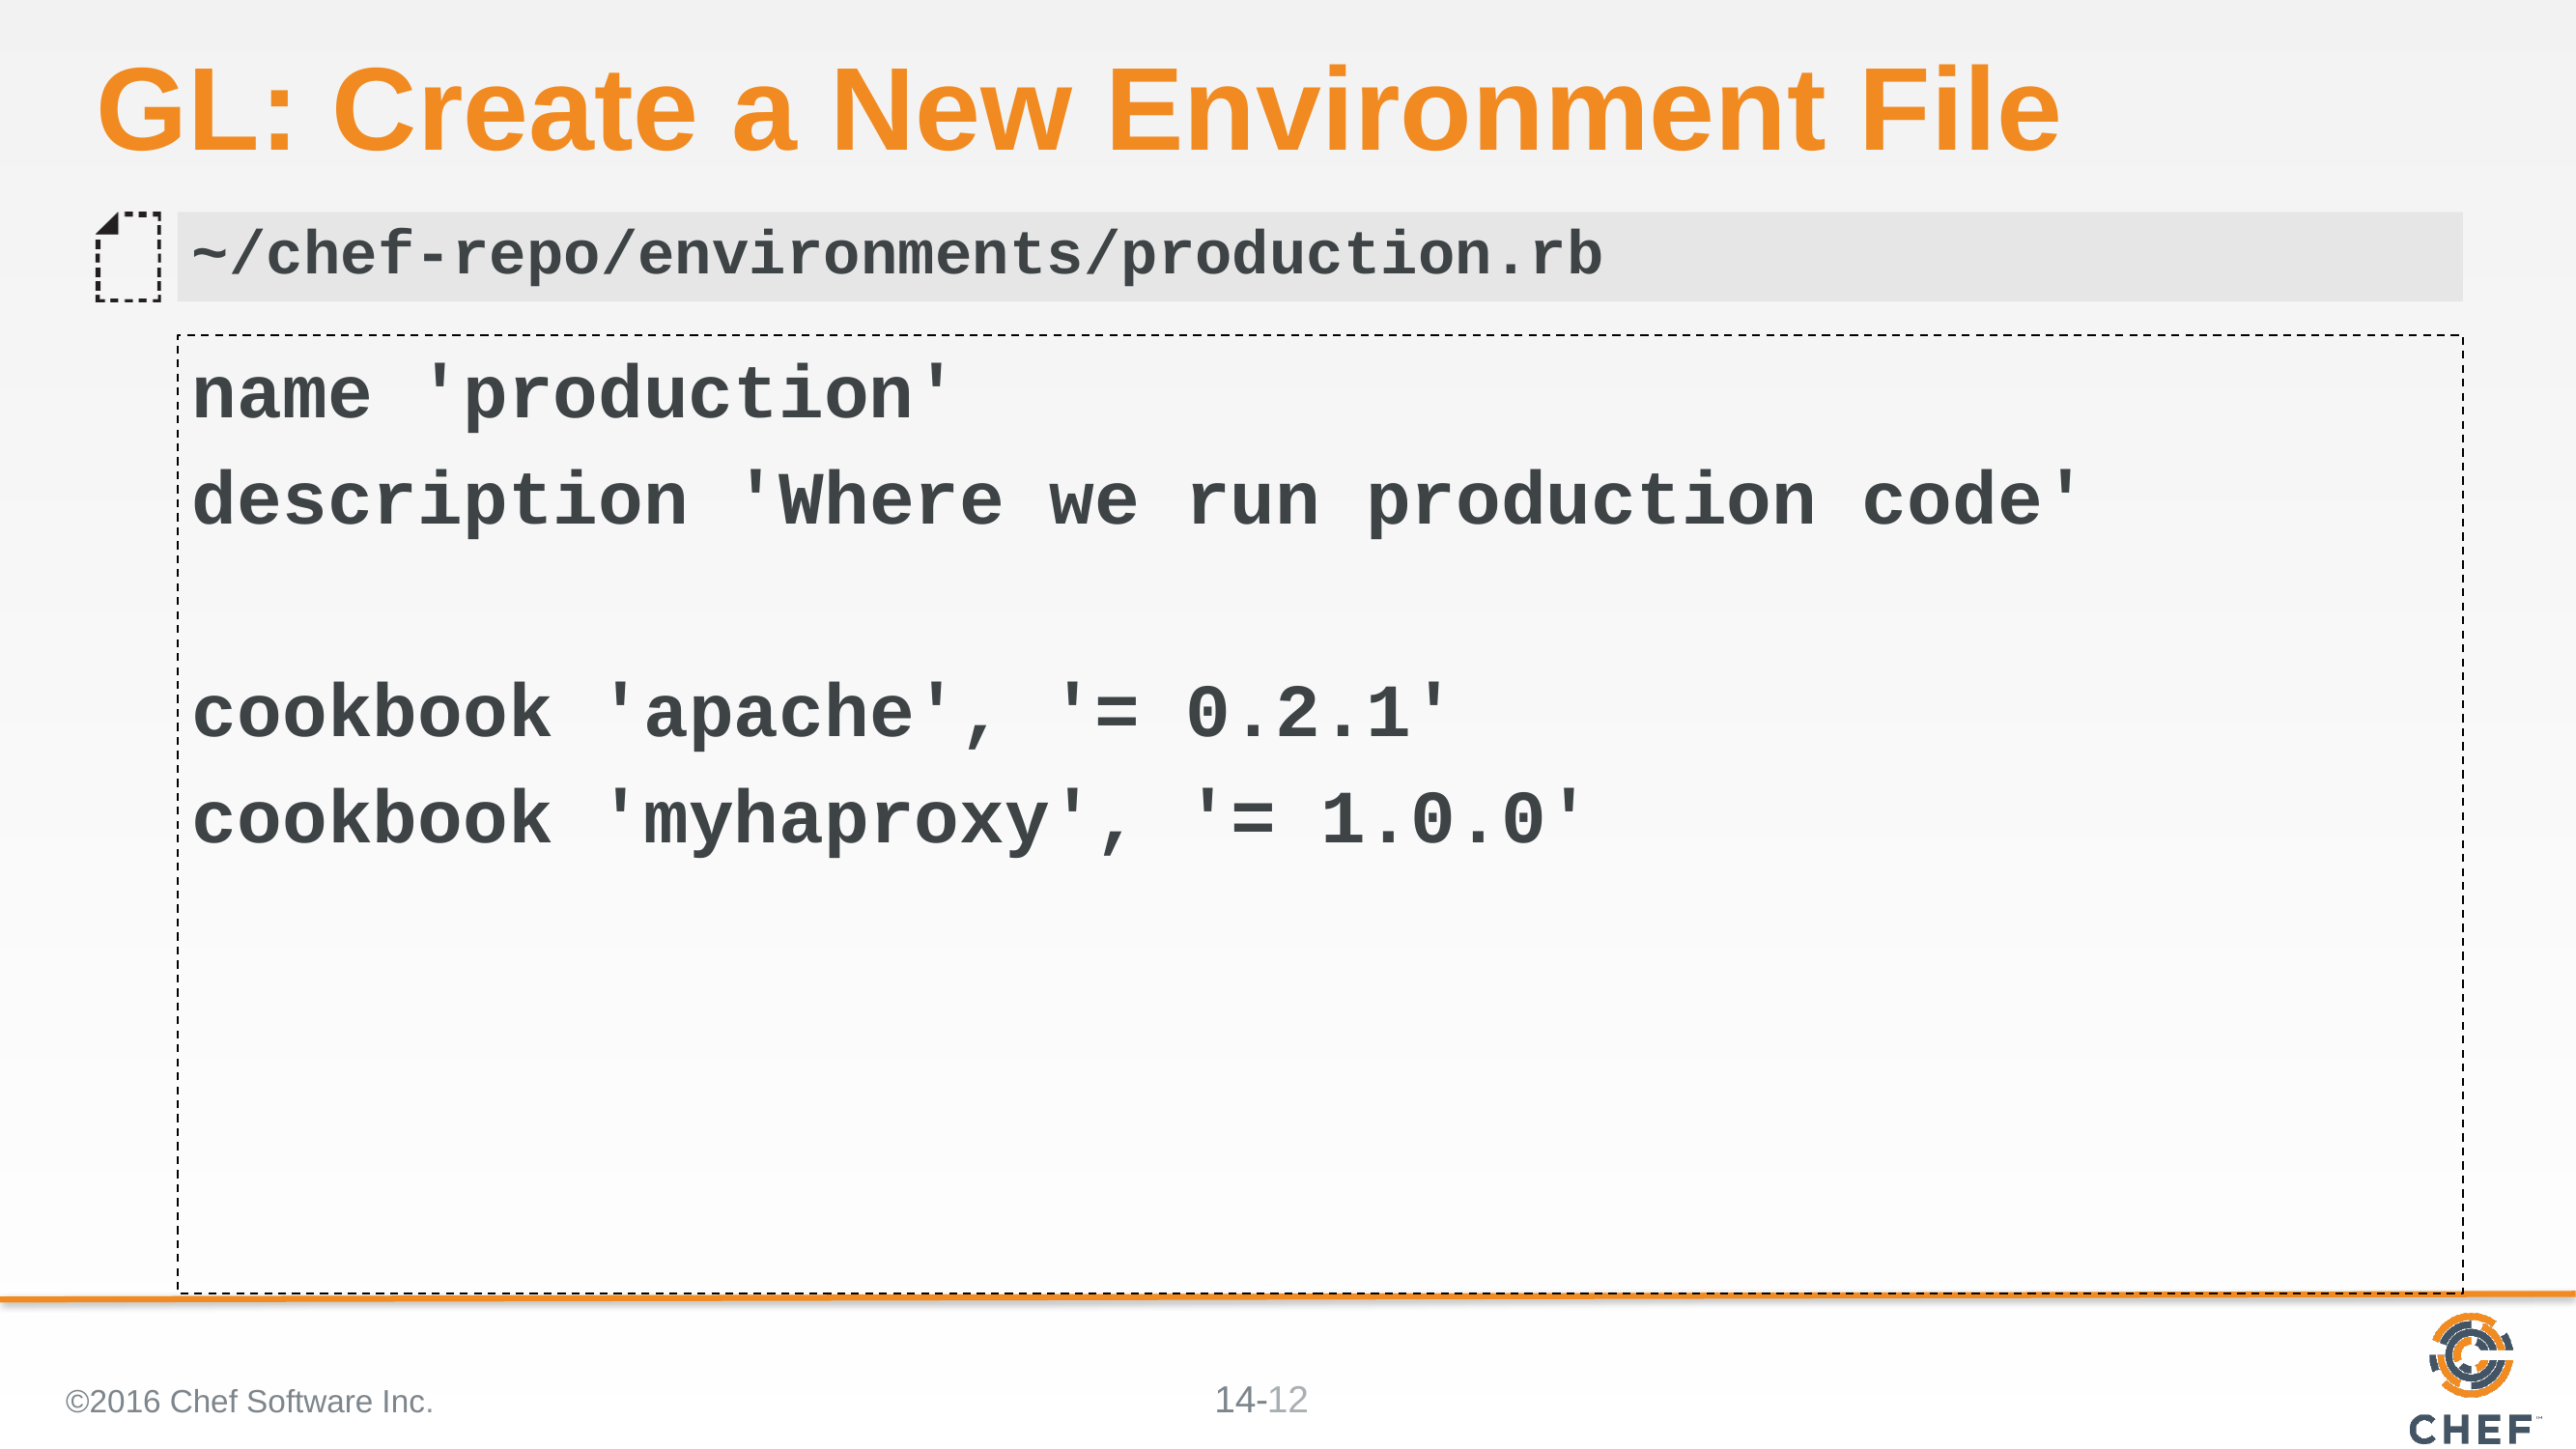

# GL: Create a New Environment File
~/chef-repo/environments/production.rb
name 'production'
description 'Where we run production code'

cookbook 'apache', '= 0.2.1'
cookbook 'myhaproxy', '= 1.0.0'
©2016 Chef Software Inc.
12